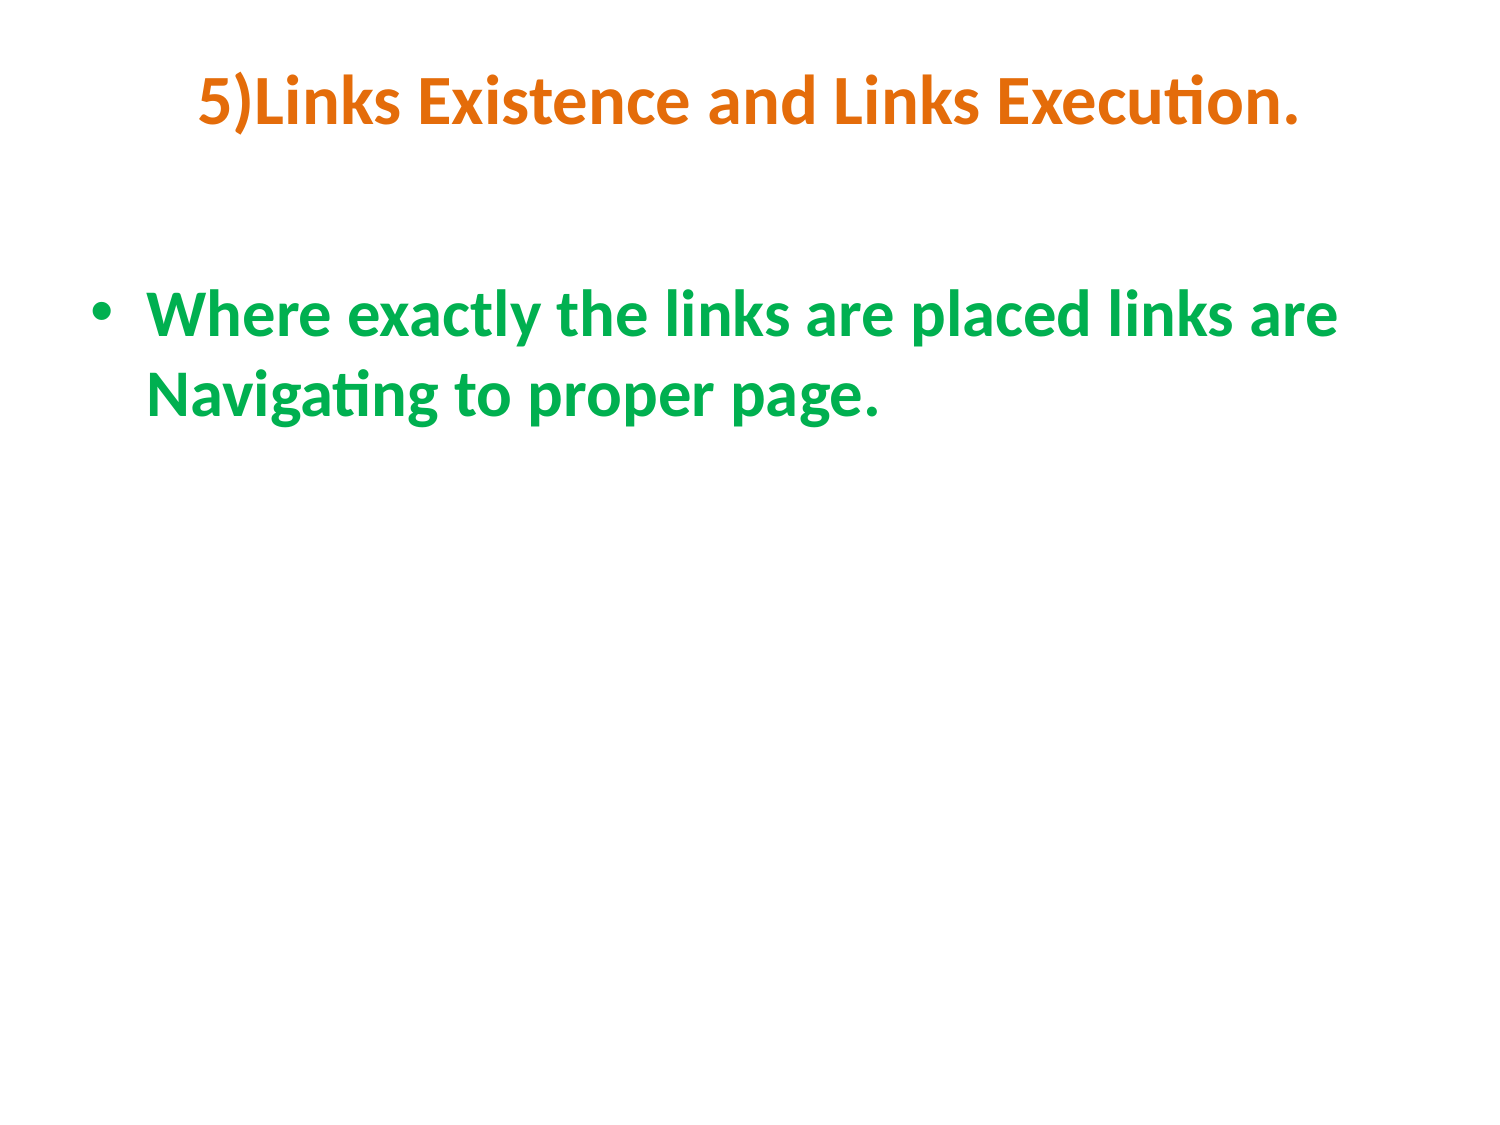

# 5)Links Existence and Links Execution.
Where exactly the links are placed links are Navigating to proper page.